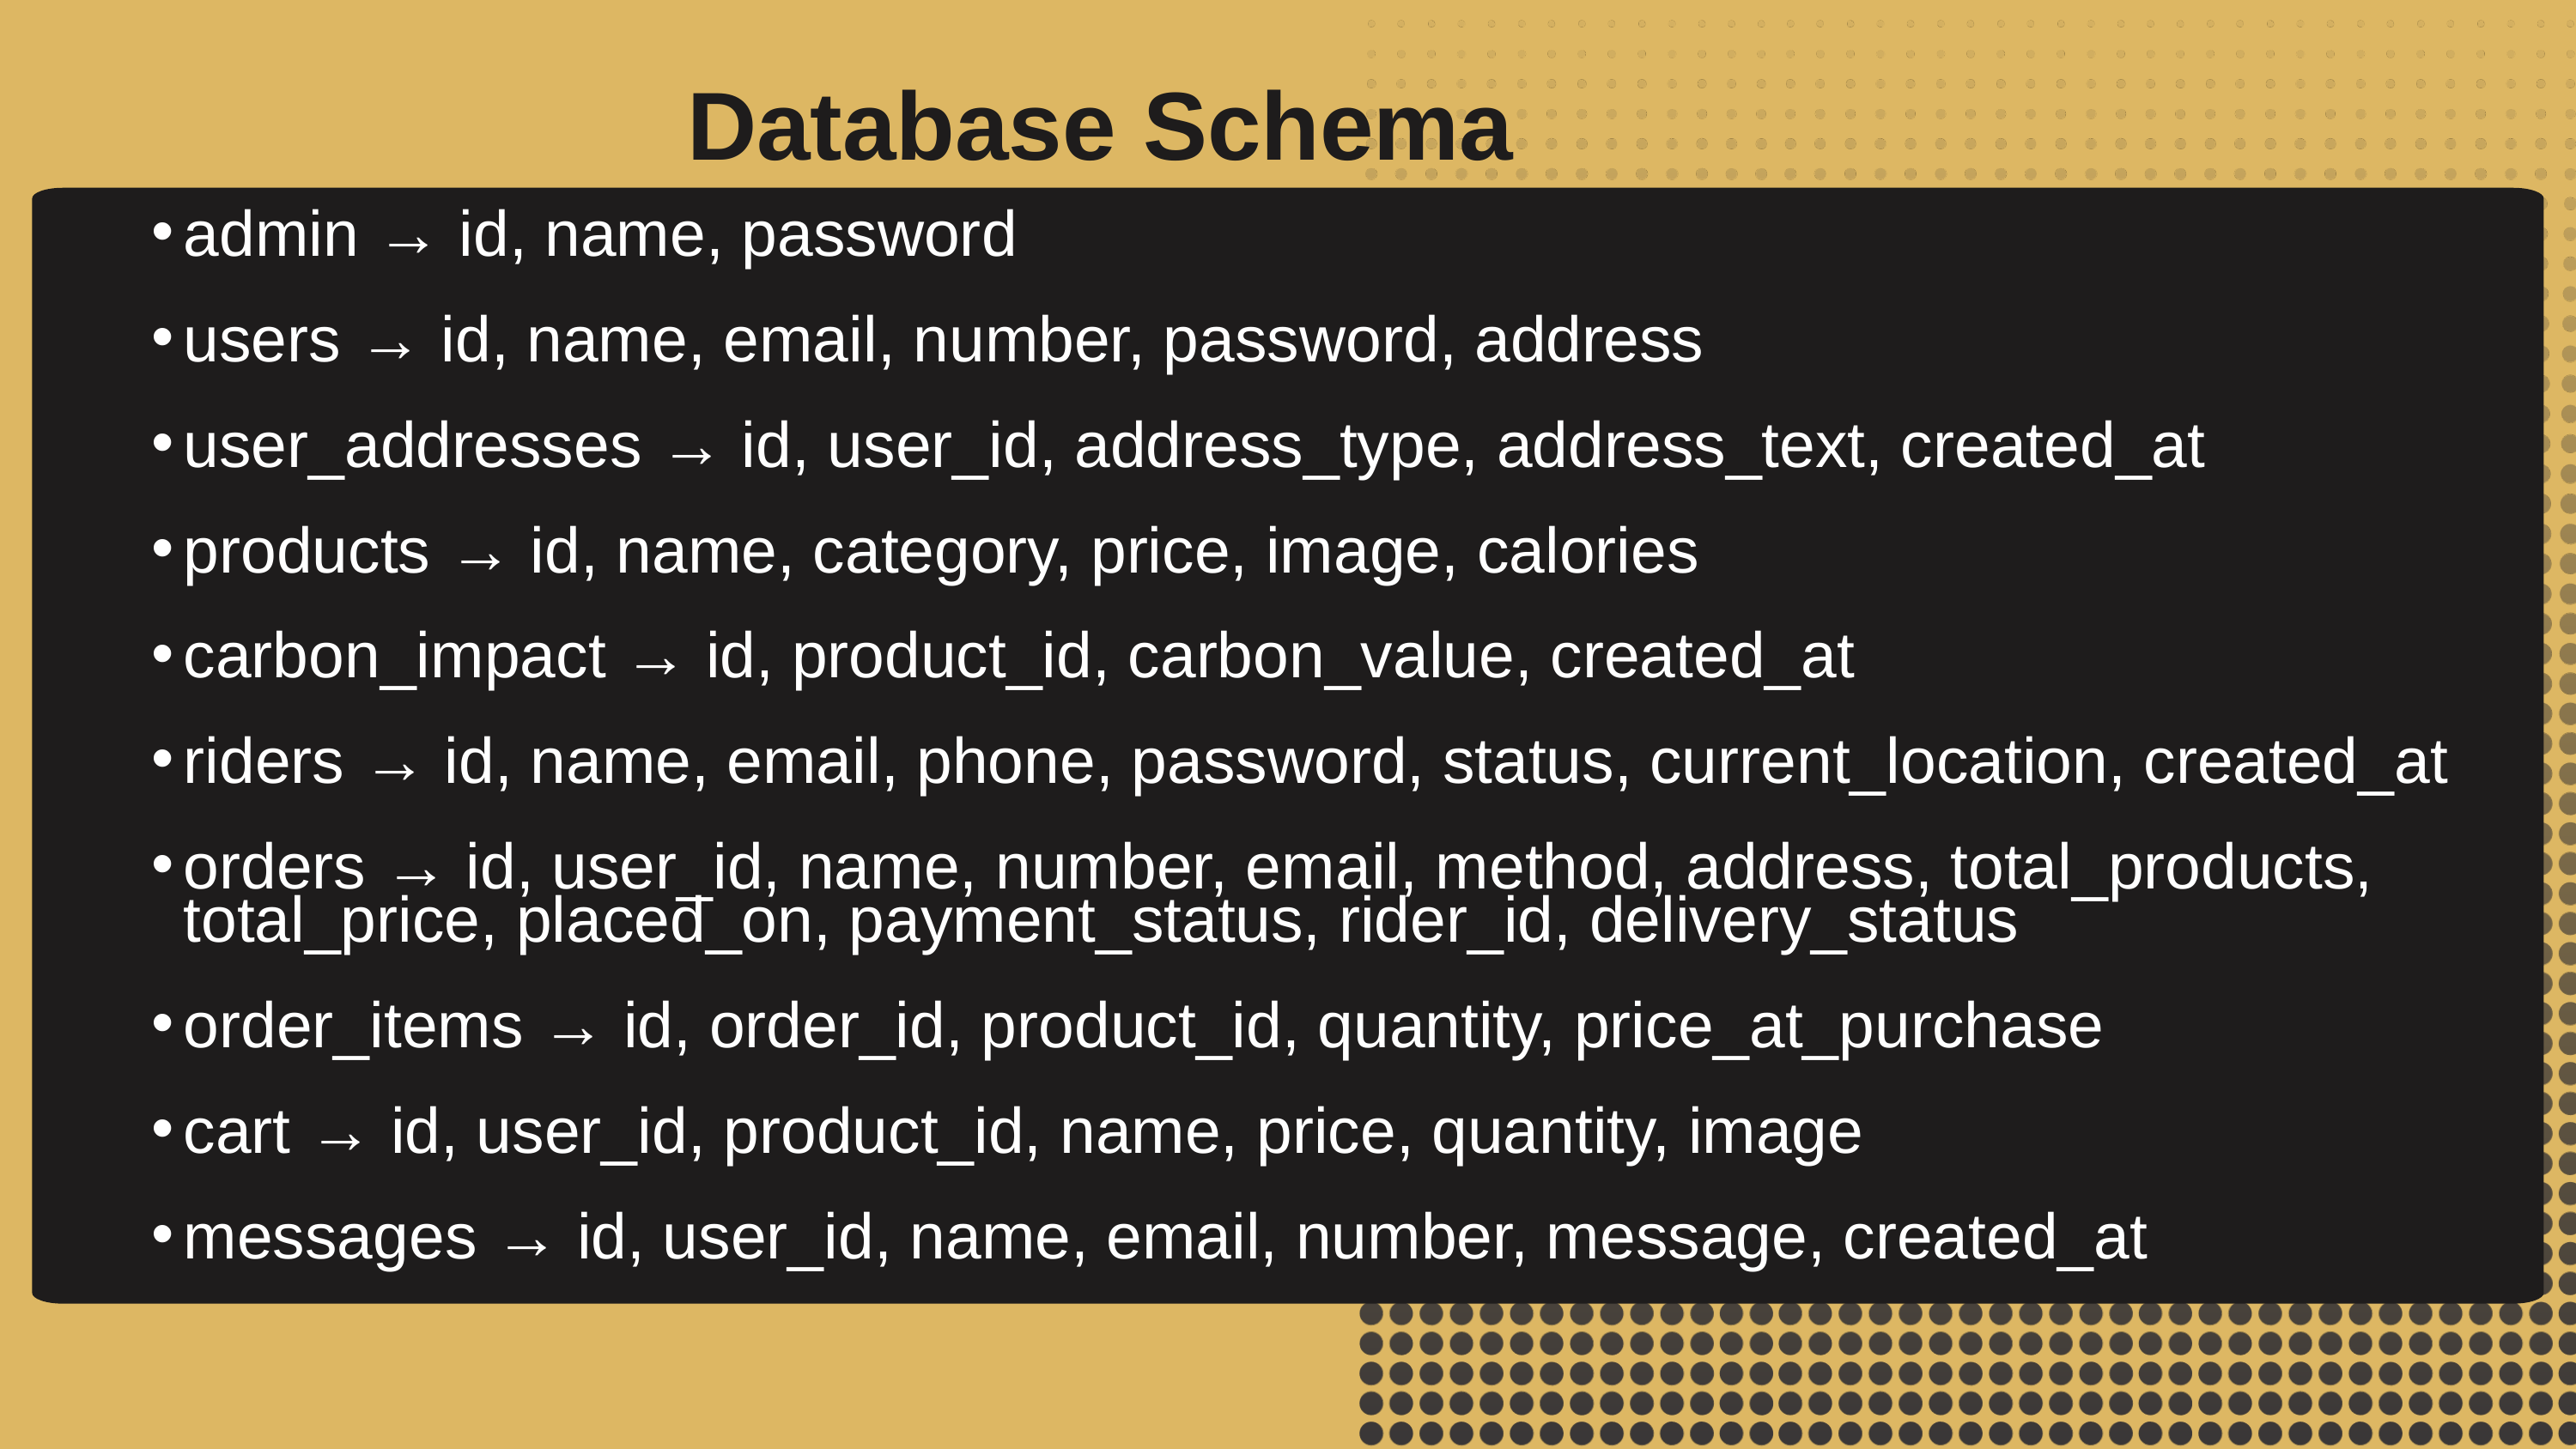

Database Schema Overview

admin → id, name, password

users → id, name, email, number, password, address

user_addresses → id, user_id, address_type, address_text, created_at

products → id, name, category, price, image, calories

carbon_impact → id, product_id, carbon_value, created_at

riders → id, name, email, phone, password, status, current_location, created_at

orders → id, user_id, name, number, email, method, address, total_products, total_price, placed_on, payment_status, rider_id, delivery_status

order_items → id, order_id, product_id, quantity, price_at_purchase

cart → id, user_id, product_id, name, price, quantity, image

messages → id, user_id, name, email, number, message, created_at